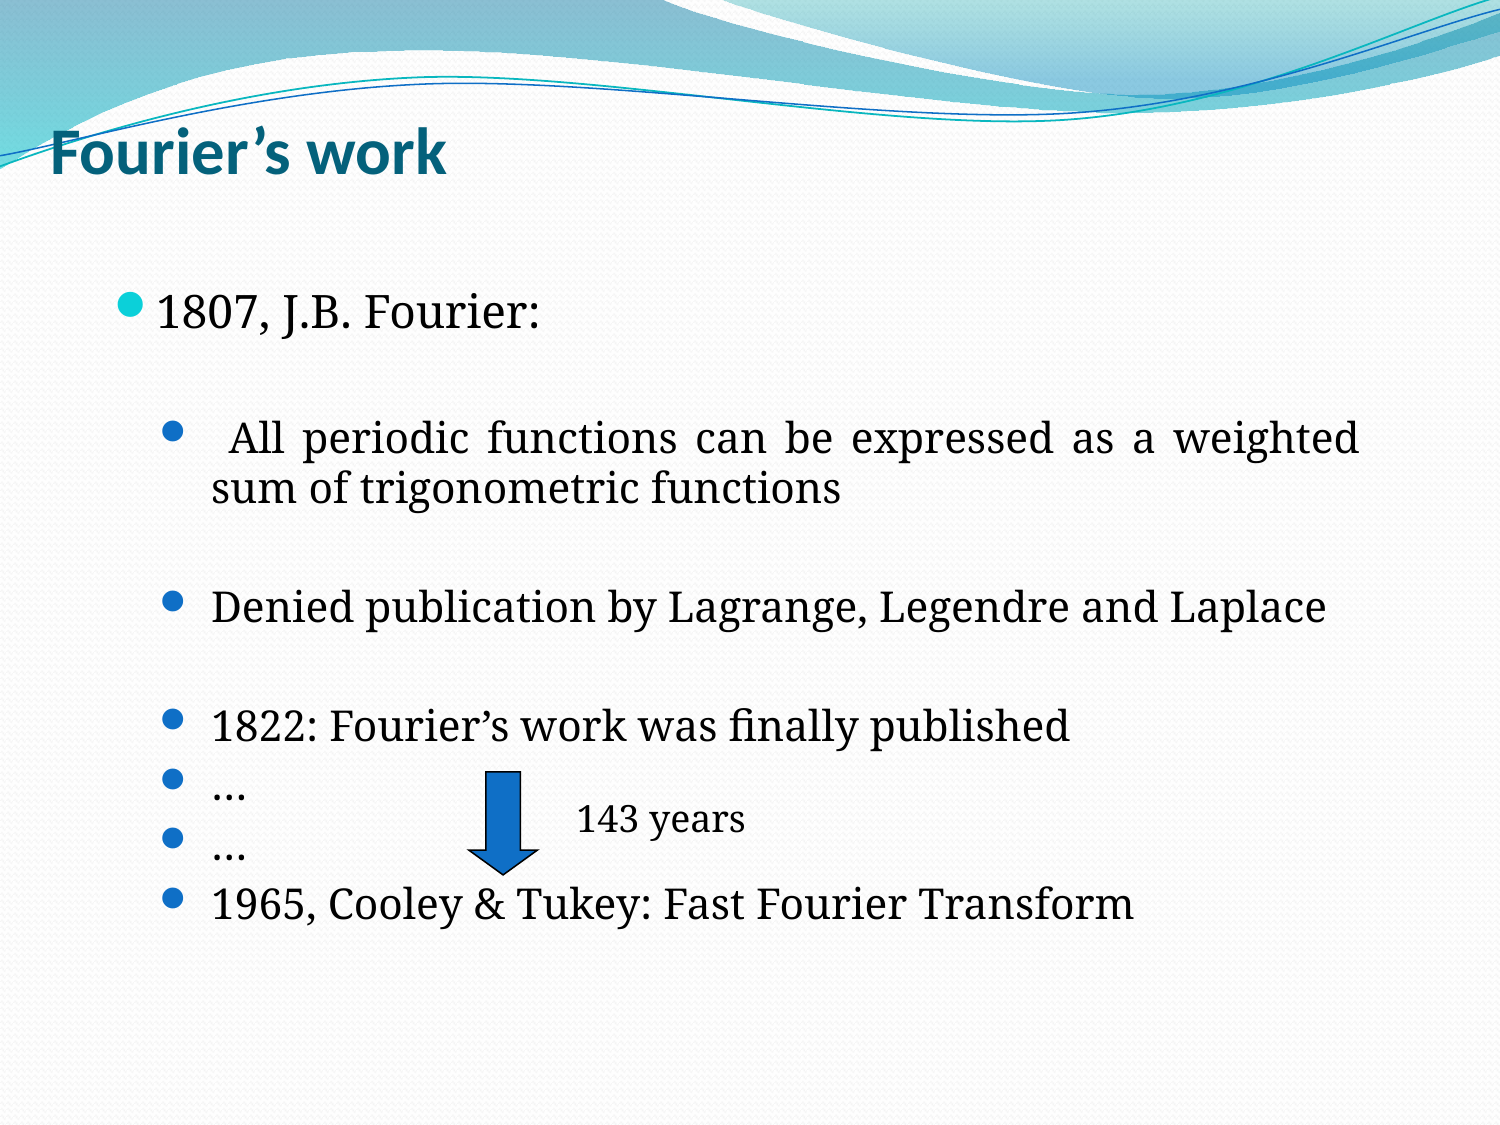

# Fourier’s work
1807, J.B. Fourier:

 All periodic functions can be expressed as a weighted sum of trigonometric functions

Denied publication by Lagrange, Legendre and Laplace

1822: Fourier’s work was finally published
…
…
1965, Cooley & Tukey: Fast Fourier Transform

143 years